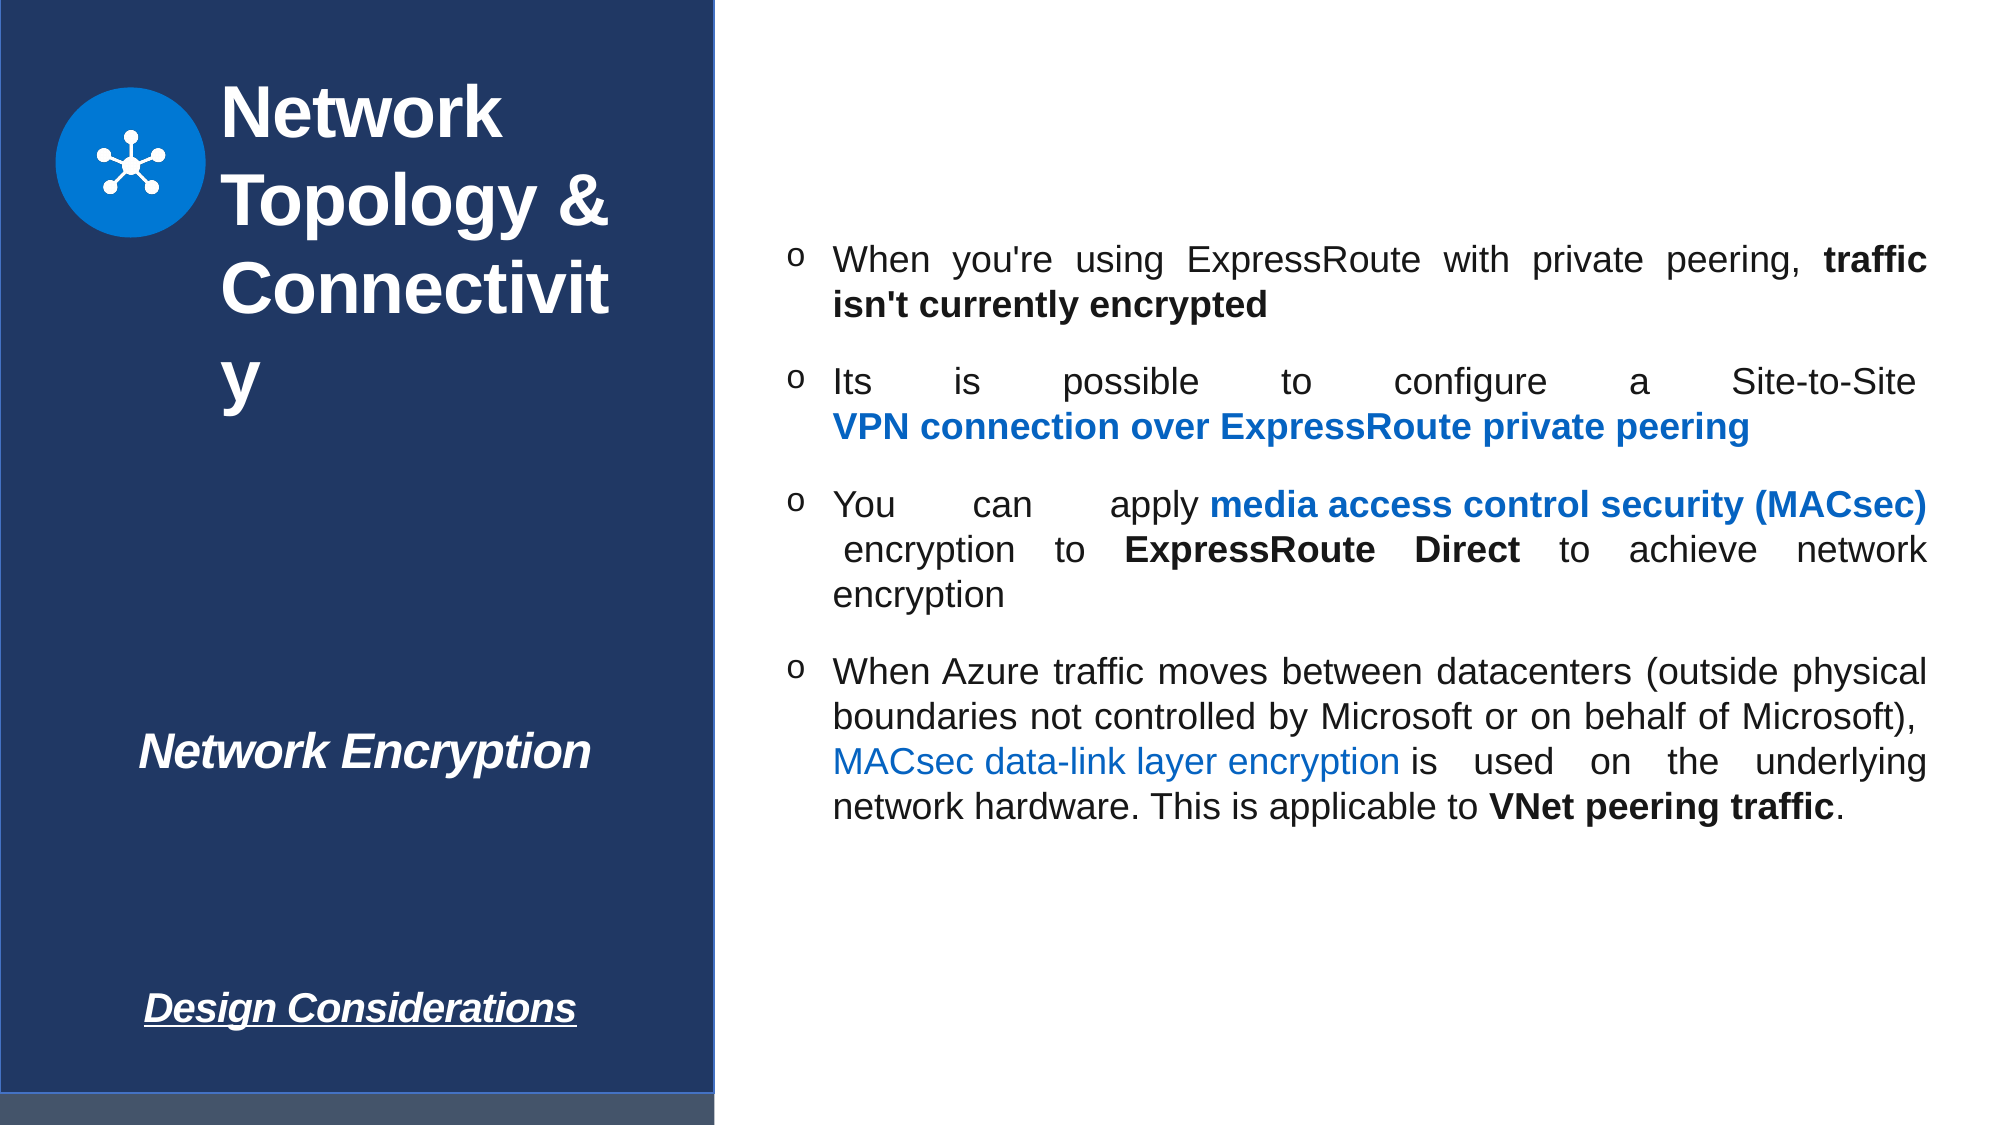

Network Topology & Connectivity

When you're using ExpressRoute with private peering, traffic isn't currently encrypted
Its is possible to configure a Site-to-Site VPN connection over ExpressRoute private peering
You can apply media access control security (MACsec) encryption to ExpressRoute Direct to achieve network encryption
When Azure traffic moves between datacenters (outside physical boundaries not controlled by Microsoft or on behalf of Microsoft), MACsec data-link layer encryption is used on the underlying network hardware. This is applicable to VNet peering traffic.

Network Encryption
Design Considerations